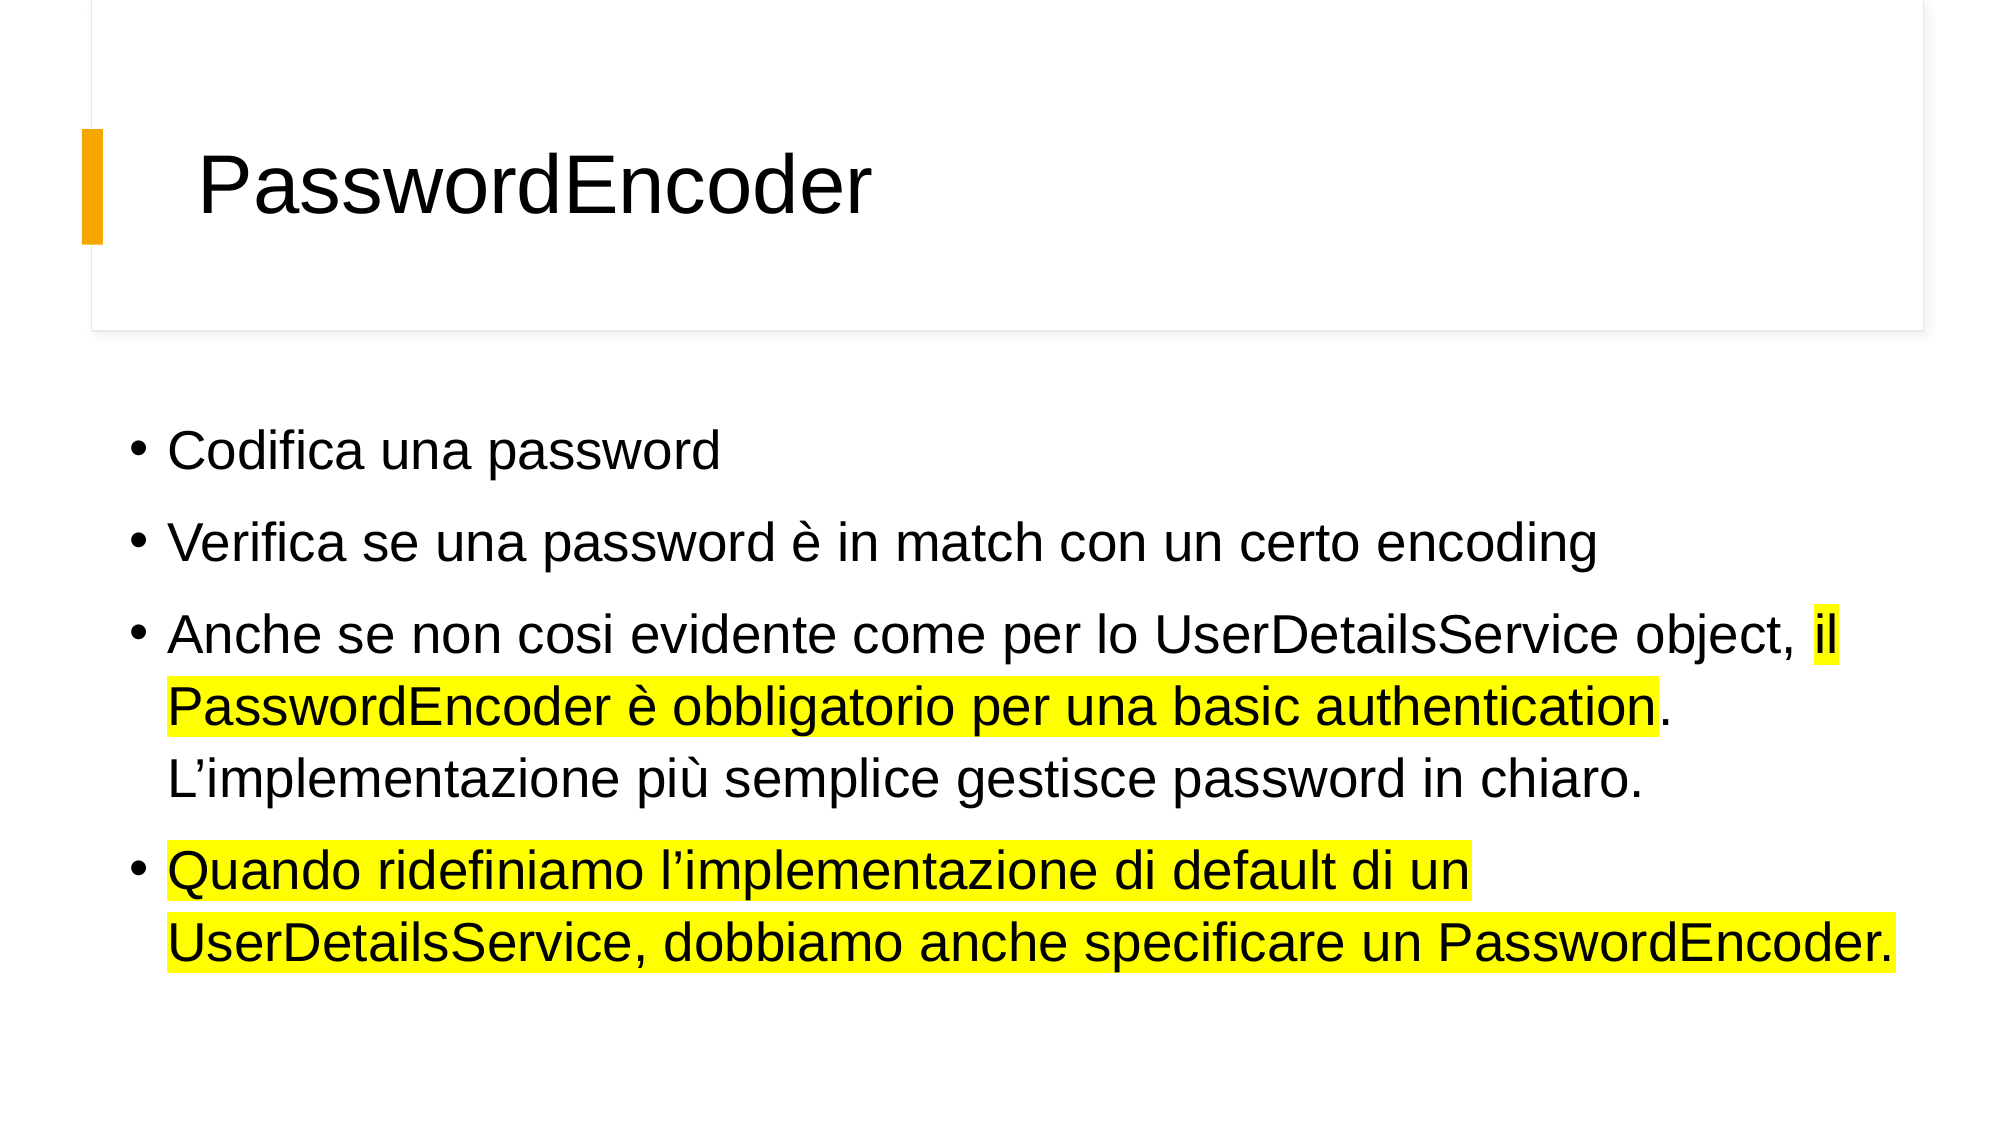

# PasswordEncoder
Codifica una password
Verifica se una password è in match con un certo encoding
Anche se non cosi evidente come per lo UserDetailsService object, il PasswordEncoder è obbligatorio per una basic authentication. L’implementazione più semplice gestisce password in chiaro.
Quando ridefiniamo l’implementazione di default di un UserDetailsService, dobbiamo anche specificare un PasswordEncoder.